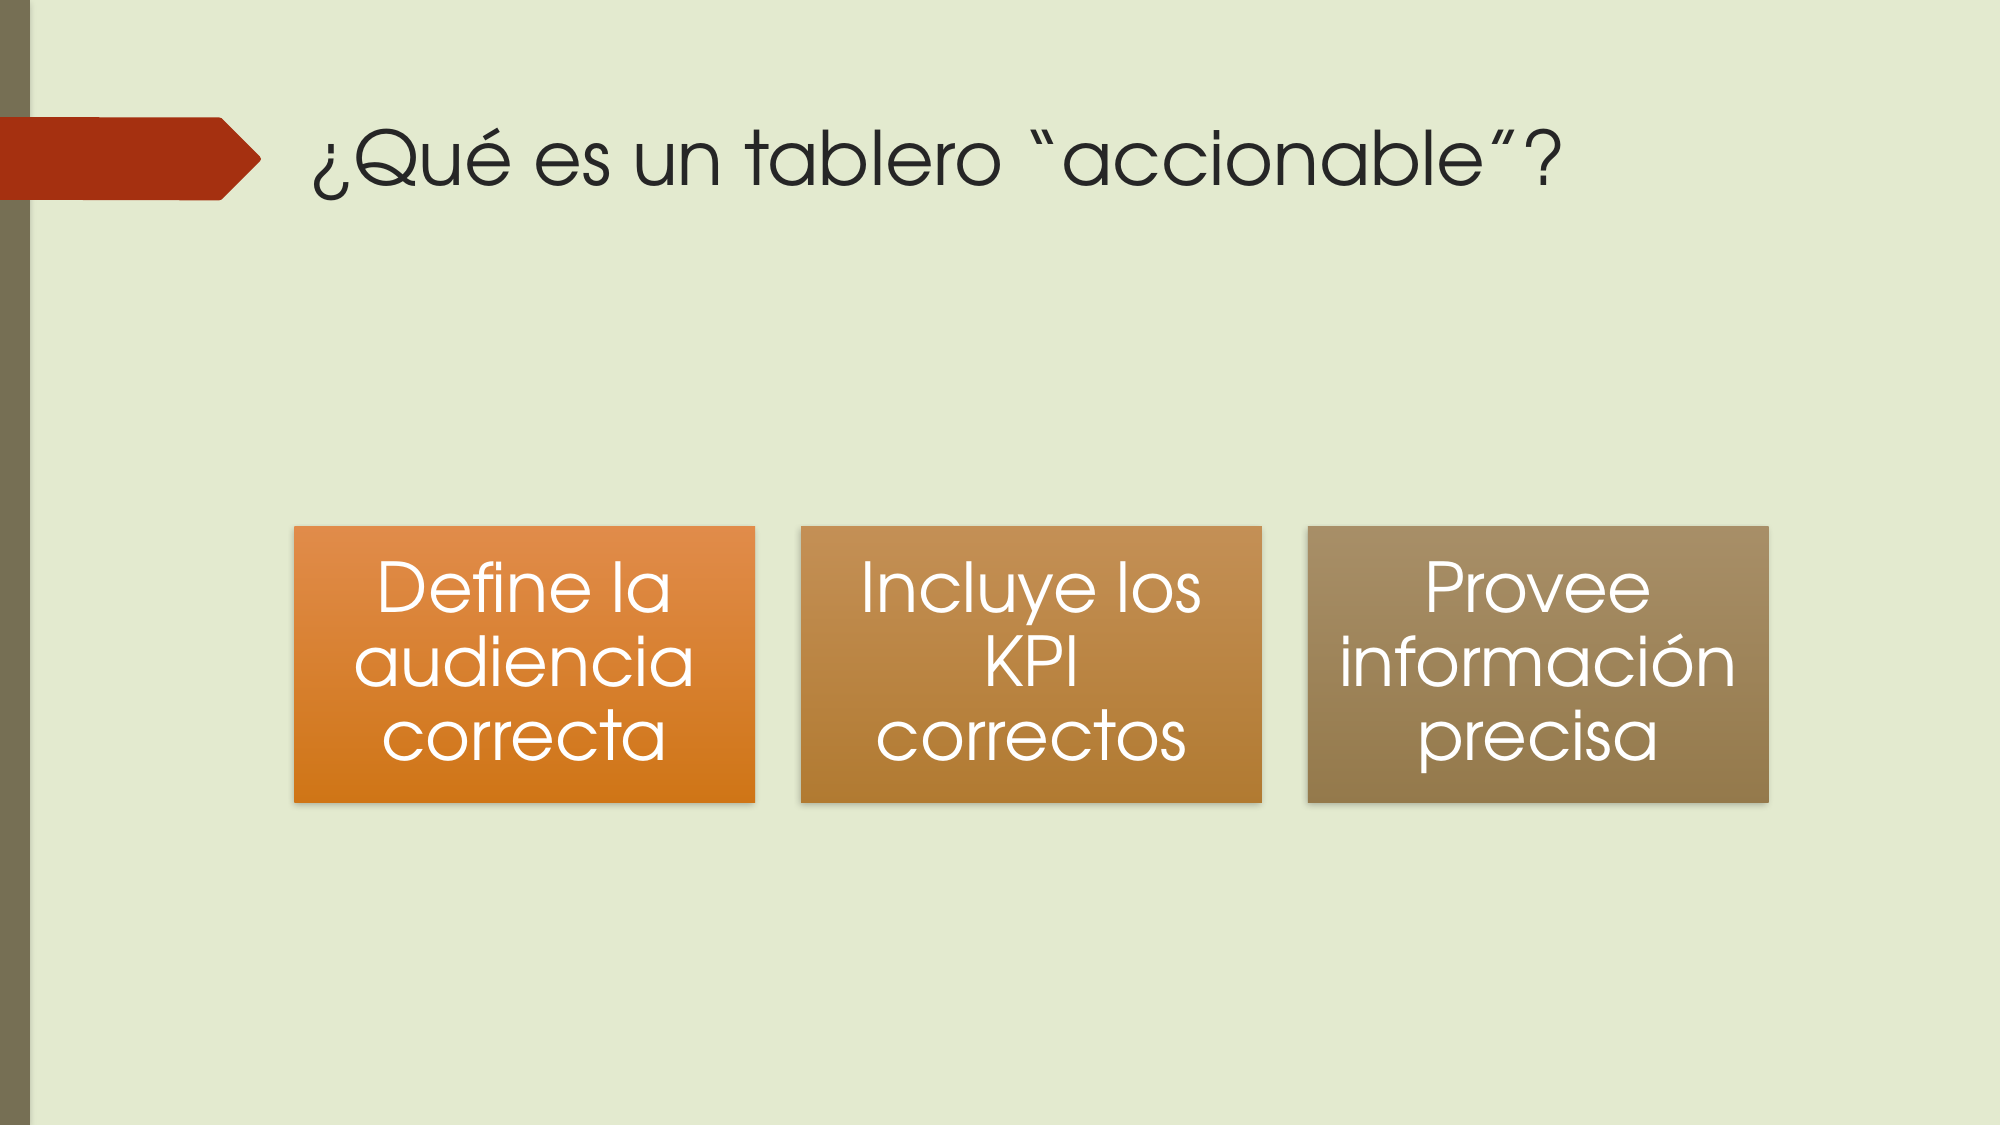

# ¿Qué es un tablero “accionable”?

Define la audiencia correcta
Incluye los KPI correctos
Provee información precisa